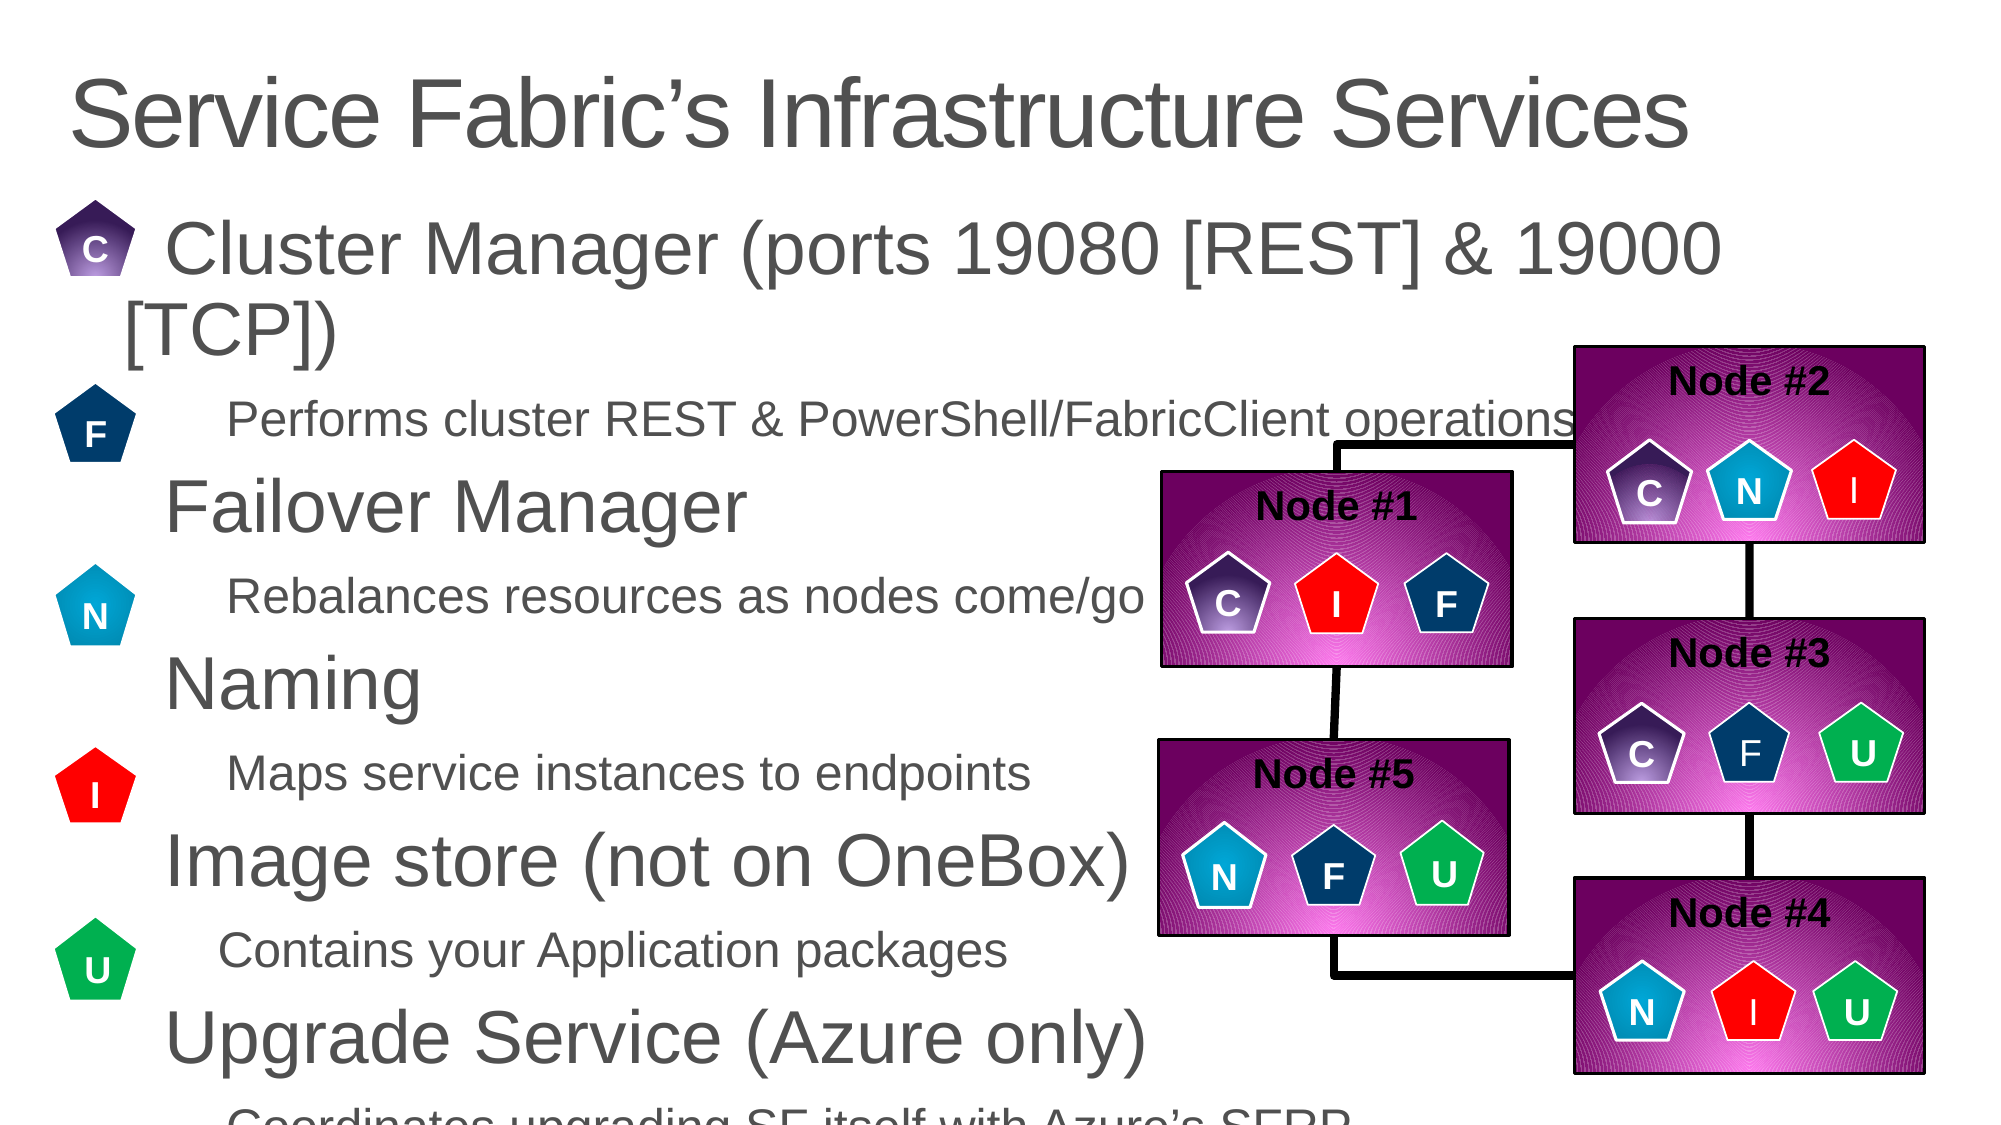

# Service Fabric’s Infrastructure Services
  Cluster Manager (ports 19080 [REST] & 19000 [TCP])
	Performs cluster REST & PowerShell/FabricClient operations
  Failover Manager
	Rebalances resources as nodes come/go
  Naming
	Maps service instances to endpoints
  Image store (not on OneBox)
	Contains your Application packages
  Upgrade Service (Azure only)
	Coordinates upgrading SF itself with Azure’s SFRP
C
Node #2
F
C
I
N
Node #1
C
I
F
N
Node #3
F
U
C
Node #5
I
U
N
F
Node #4
U
N
I
U